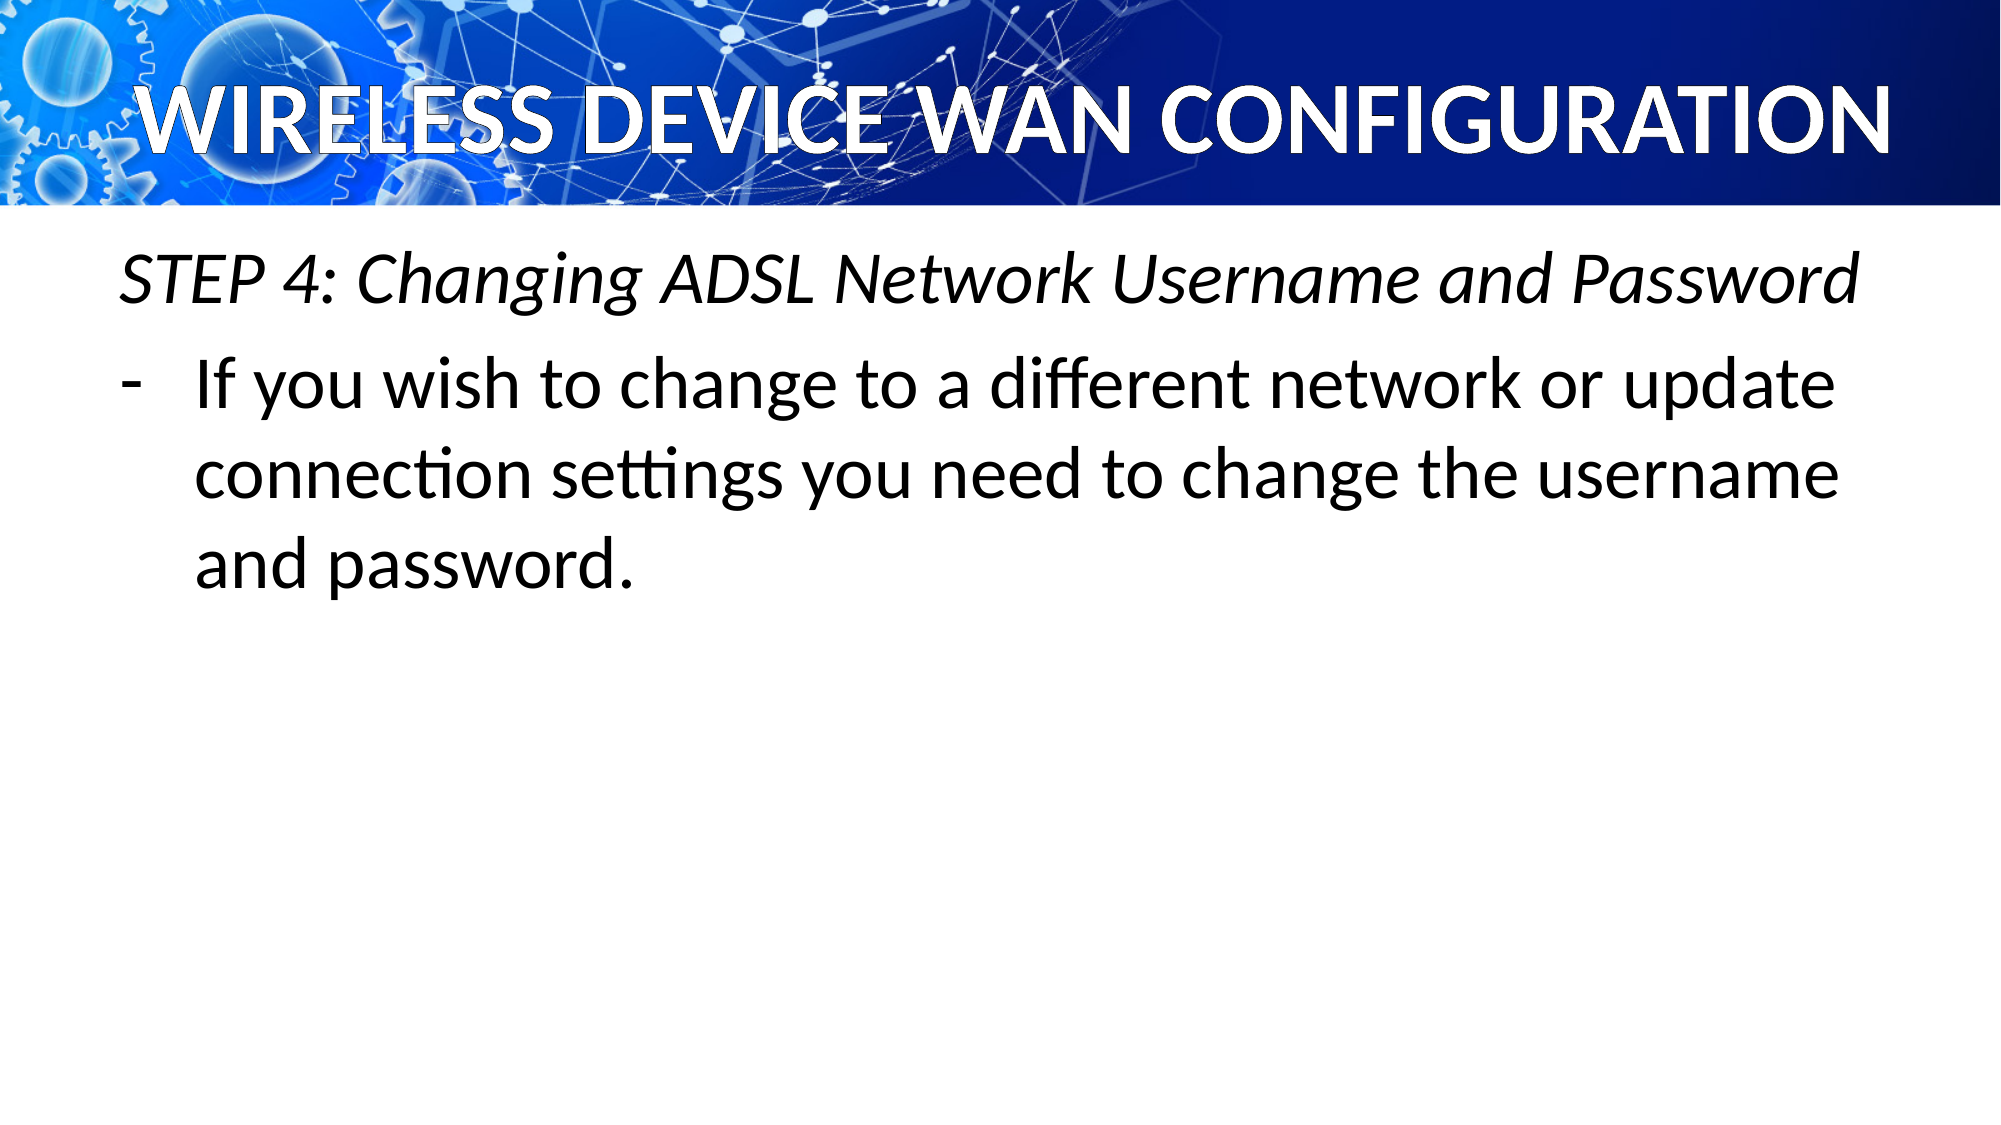

# WIRELESS DEVICE WAN CONFIGURATION
STEP 4: Changing ADSL Network Username and Password
If you wish to change to a different network or update connection settings you need to change the username and password.